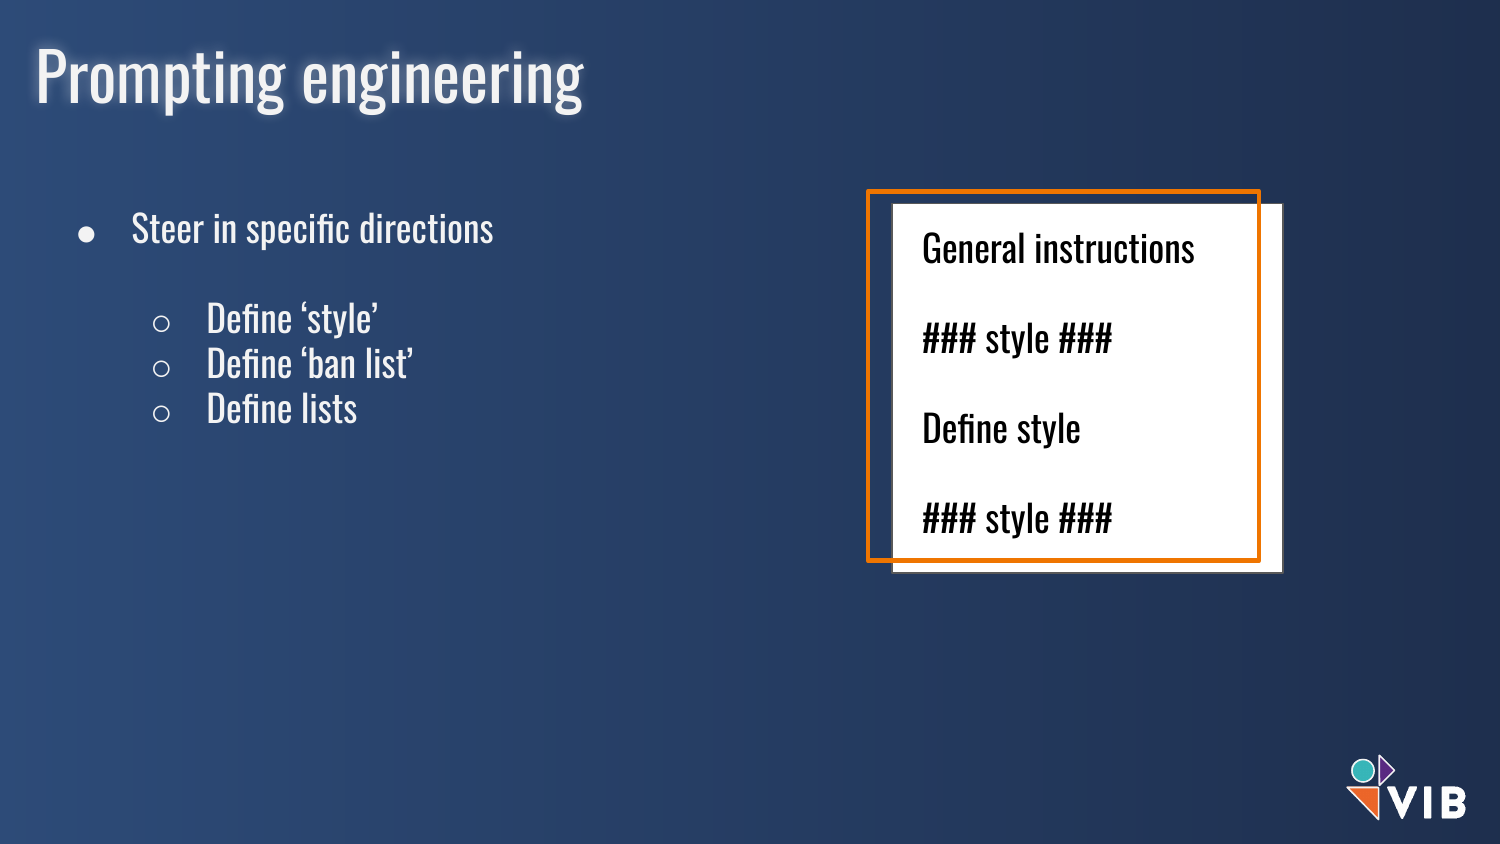

Prompting engineering
Steer in specific directions

Define ‘style’
Define ‘ban list’
Define lists

General instructions

### style ###

Define style

### style ###